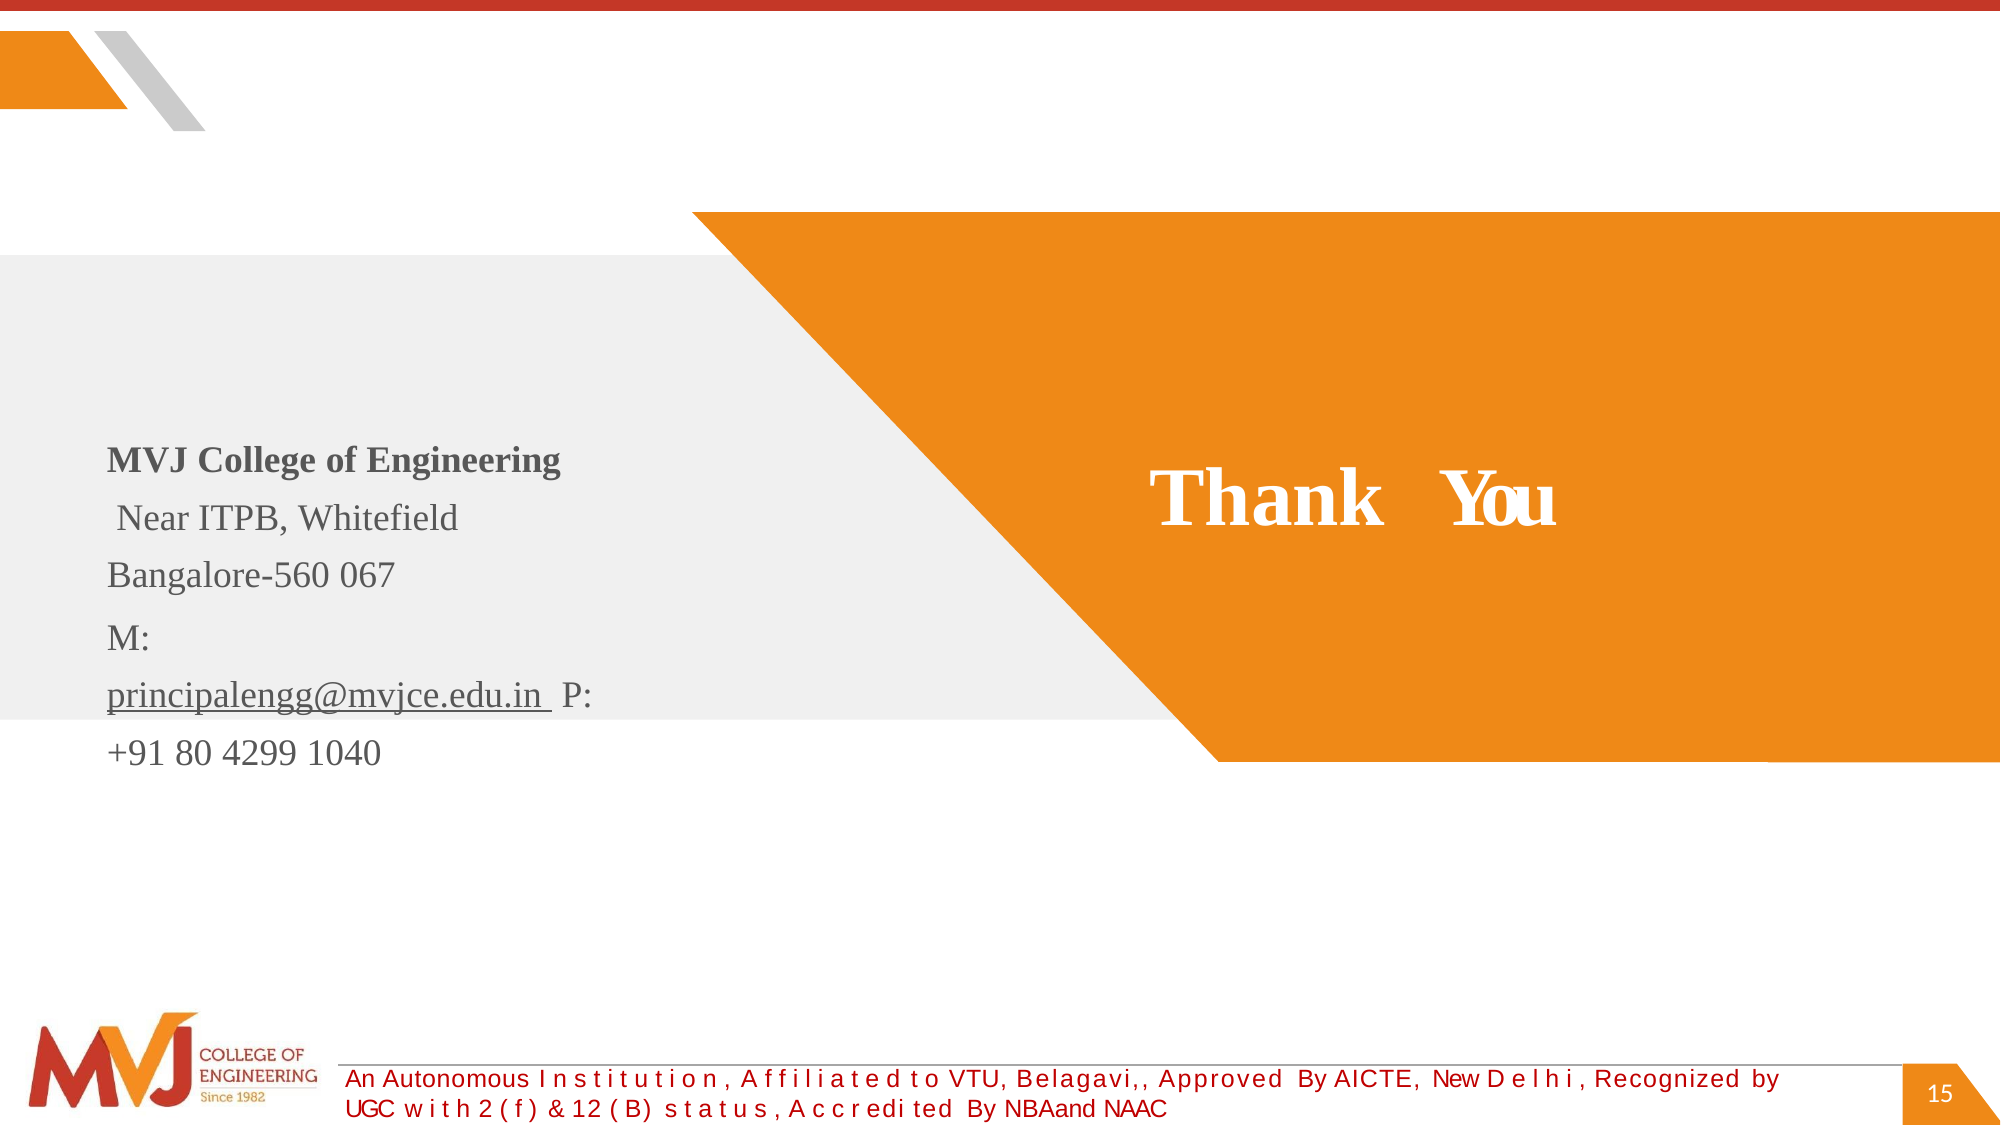

MVJ College of Engineering  Near ITPB, Whitefield  Bangalore-560 067
M: principalengg@mvjce.edu.in  P: +91 80 4299 1040
    Thank    You

An Autonomous I n s t i t u t i o n , A f f i l i a t e d t o VTU, Belagavi,, Approved By AICTE, New D e l h i , Recognized by UGC  w i t h 2 ( f ) & 12 ( B) s t a t u s , A c c r edi ted By NBAand NAAC
15